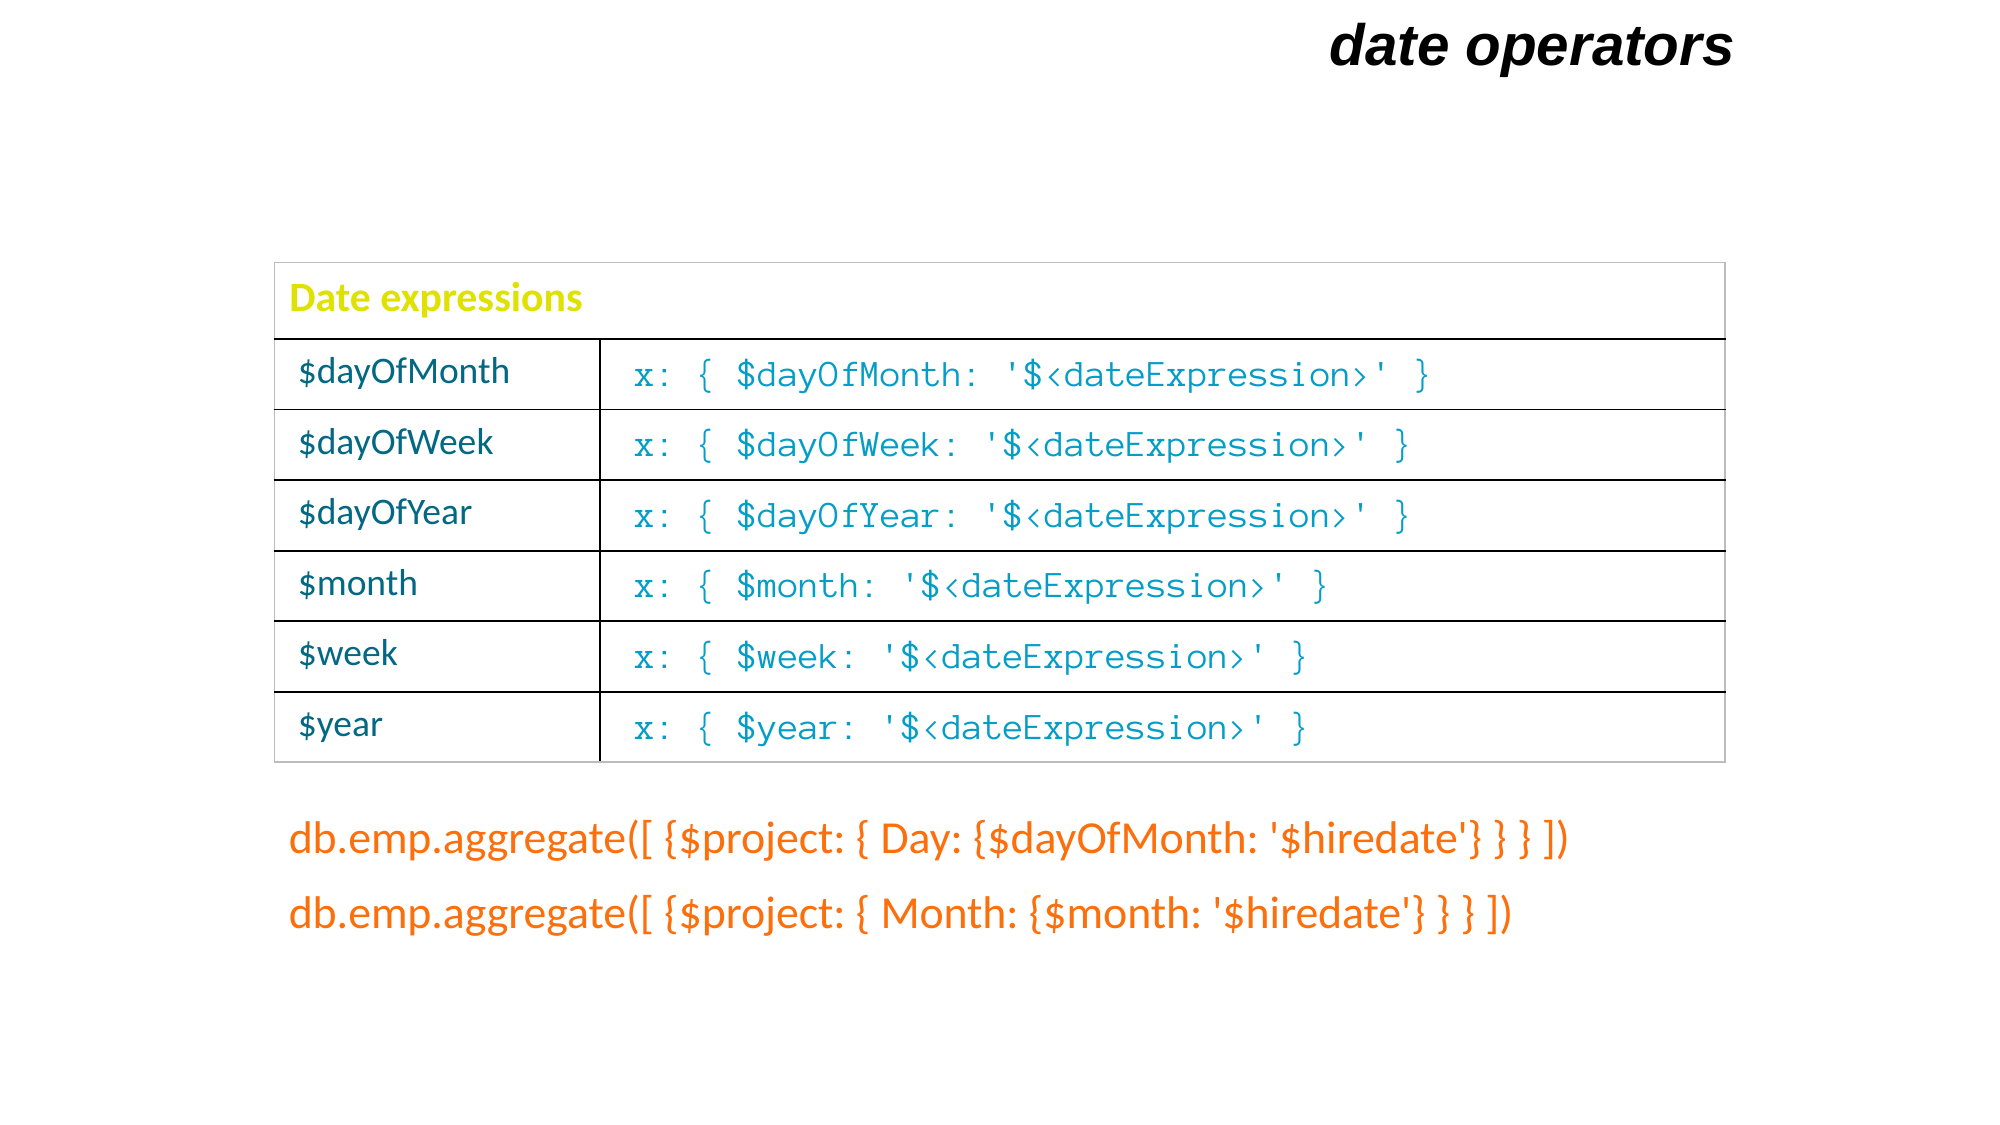

date operators
| Date expressions |  |
| --- | --- |
| $dayOfMonth | x: { $dayOfMonth: '$<dateExpression>' } |
| $dayOfWeek | x: { $dayOfWeek: '$<dateExpression>' } |
| $dayOfYear | x: { $dayOfYear: '$<dateExpression>' } |
| $month | x: { $month: '$<dateExpression>' } |
| $week | x: { $week: '$<dateExpression>' } |
| $year | x: { $year: '$<dateExpression>' } |
db.emp.aggregate([ {$project: { Day: {$dayOfMonth: '$hiredate'} } } ])

db.emp.aggregate([ {$project: { Month: {$month: '$hiredate'} } } ])